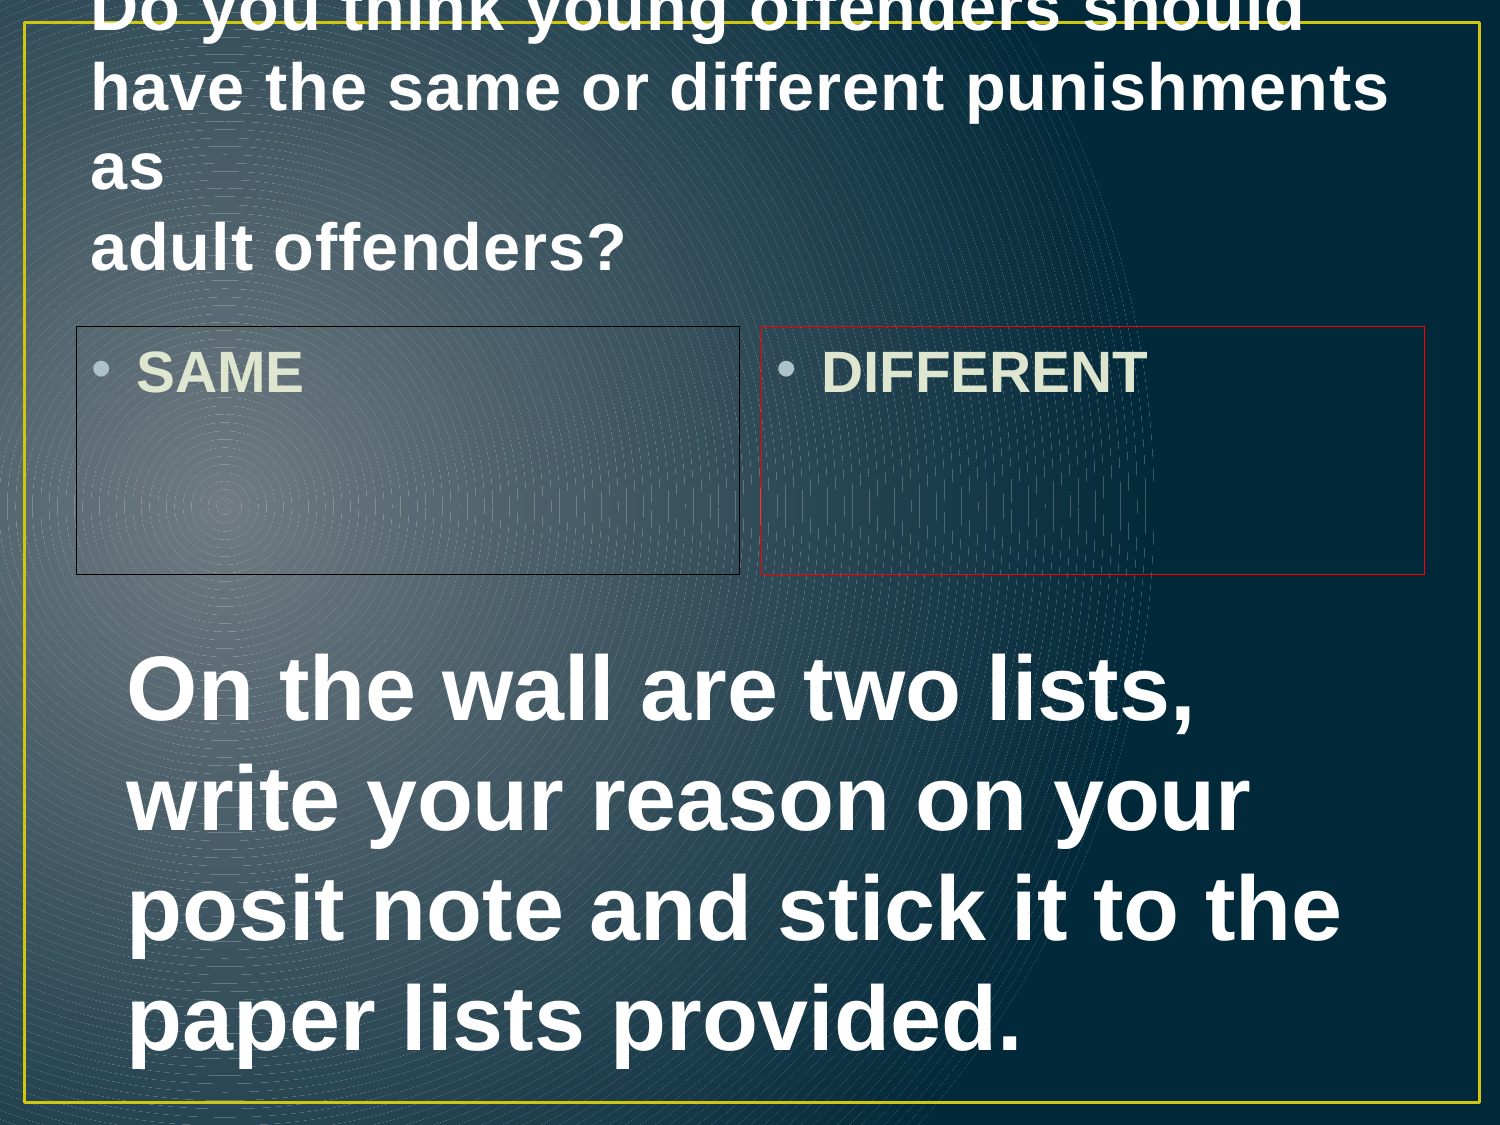

# Do you think young offenders should have the same or different punishments as adult offenders?
SAME
DIFFERENT
On the wall are two lists, write your reason on your posit note and stick it to the paper lists provided.